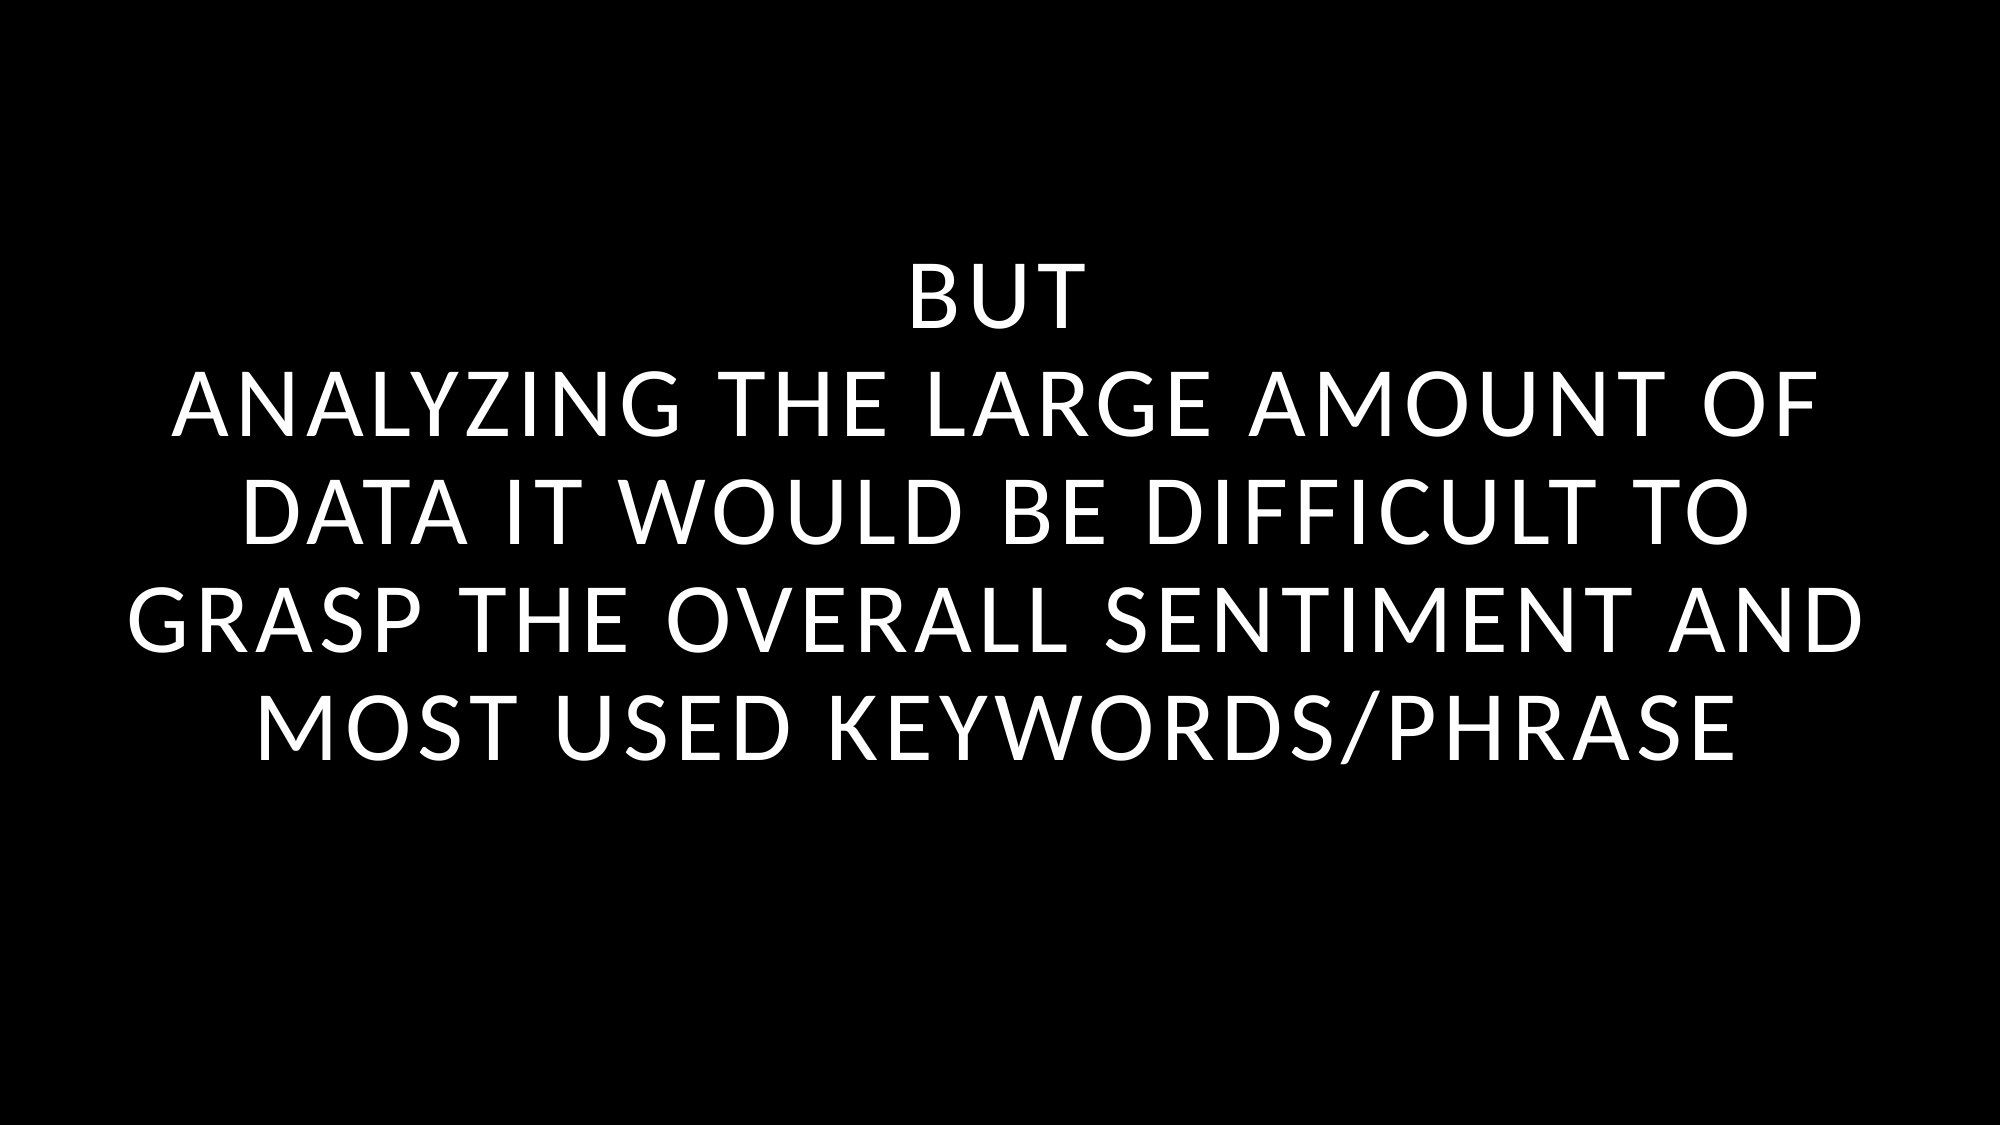

# But analyzing the large amount of data it would be difficult to grasp the overall sentiment and most used keywords/phrase